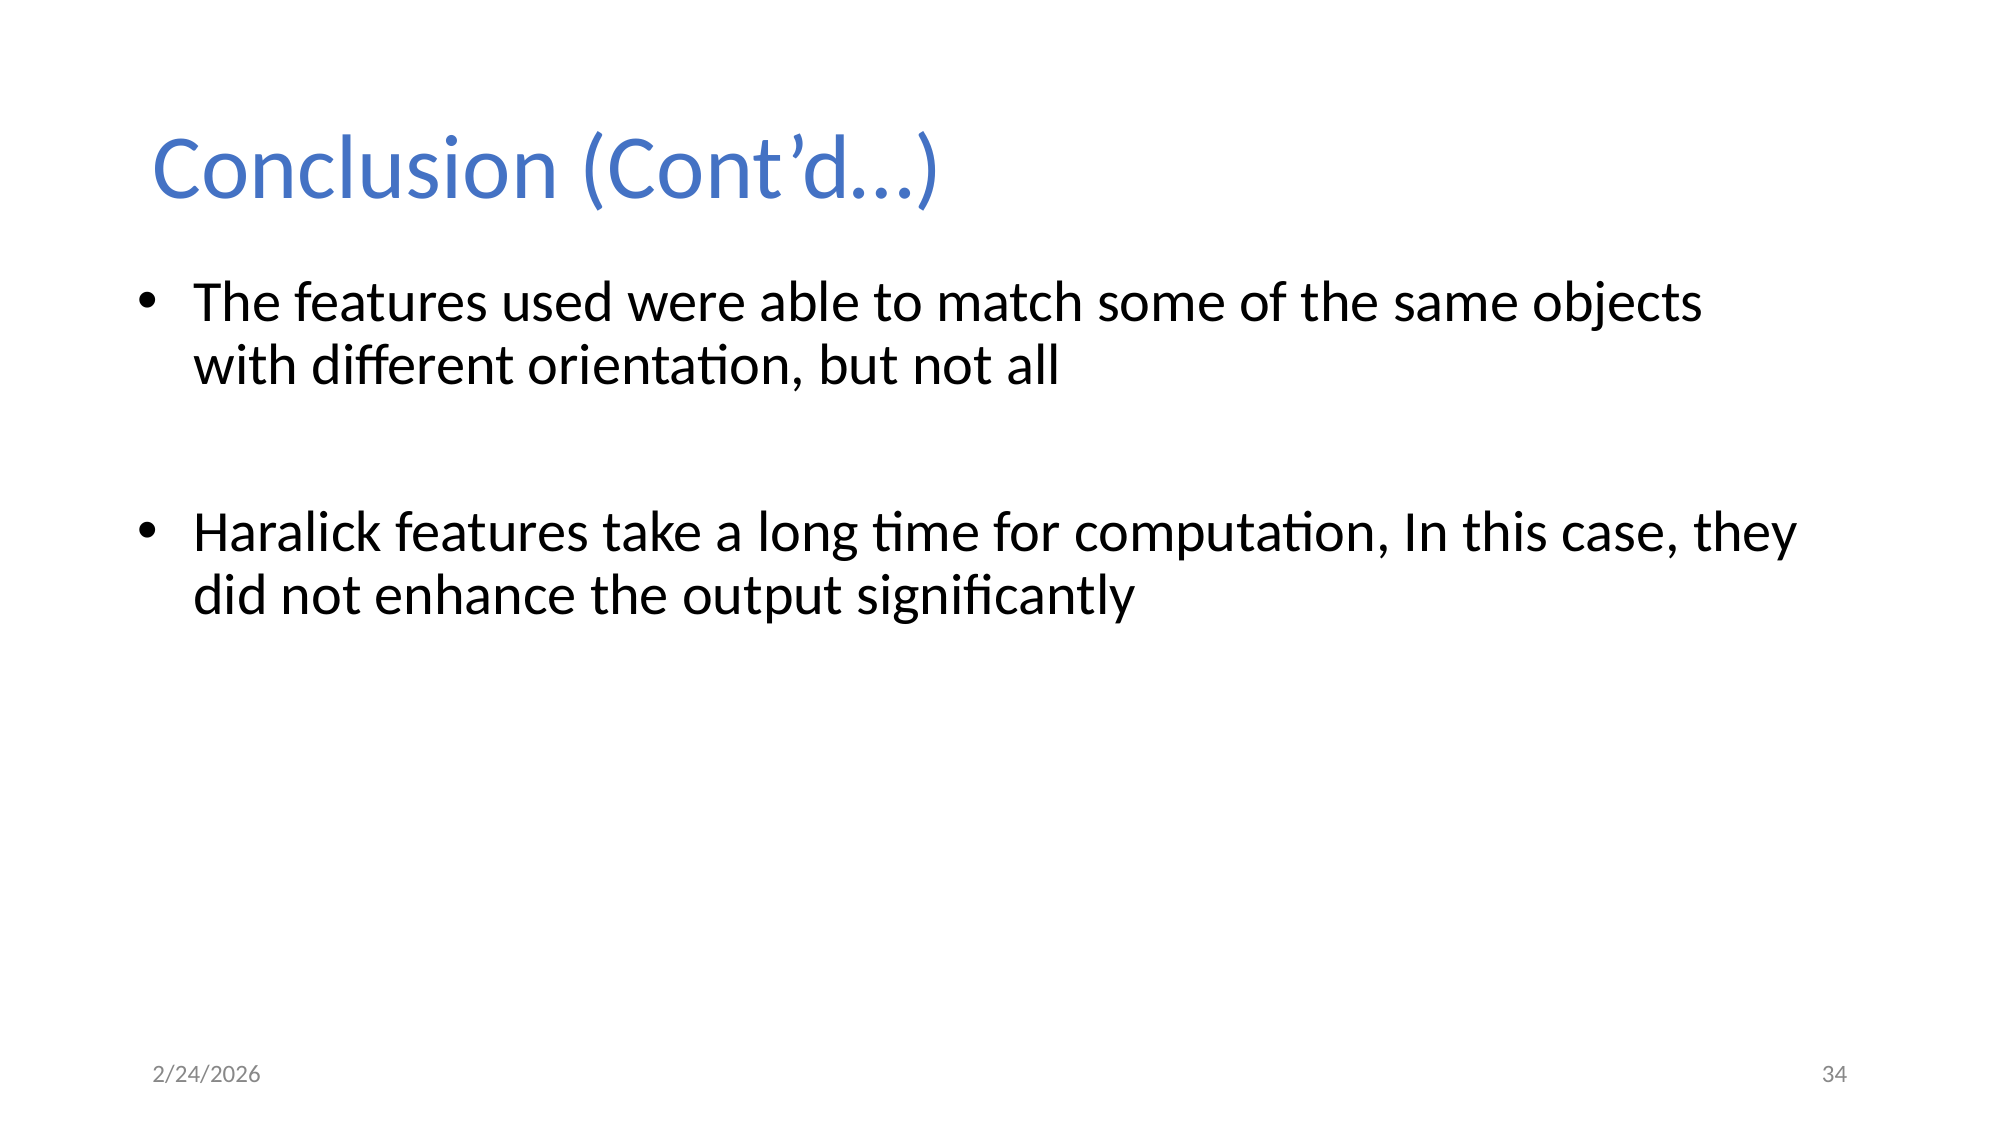

# Conclusion (Cont’d…)
The features used were able to match some of the same objects with different orientation, but not all

Haralick features take a long time for computation, In this case, they did not enhance the output significantly

2/24/2026
34